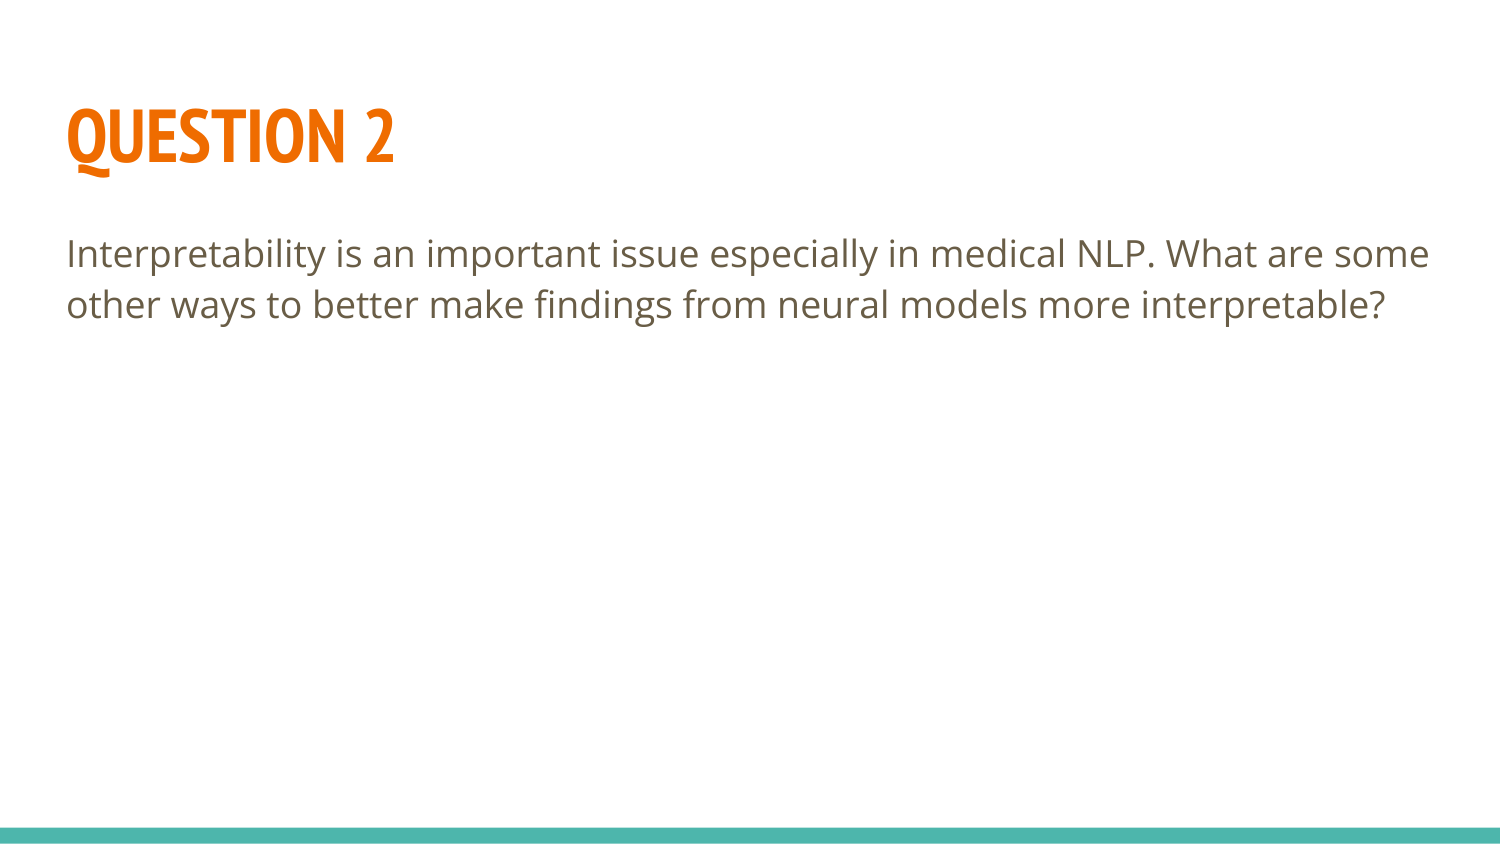

# QUESTION 2
Interpretability is an important issue especially in medical NLP. What are some other ways to better make findings from neural models more interpretable?